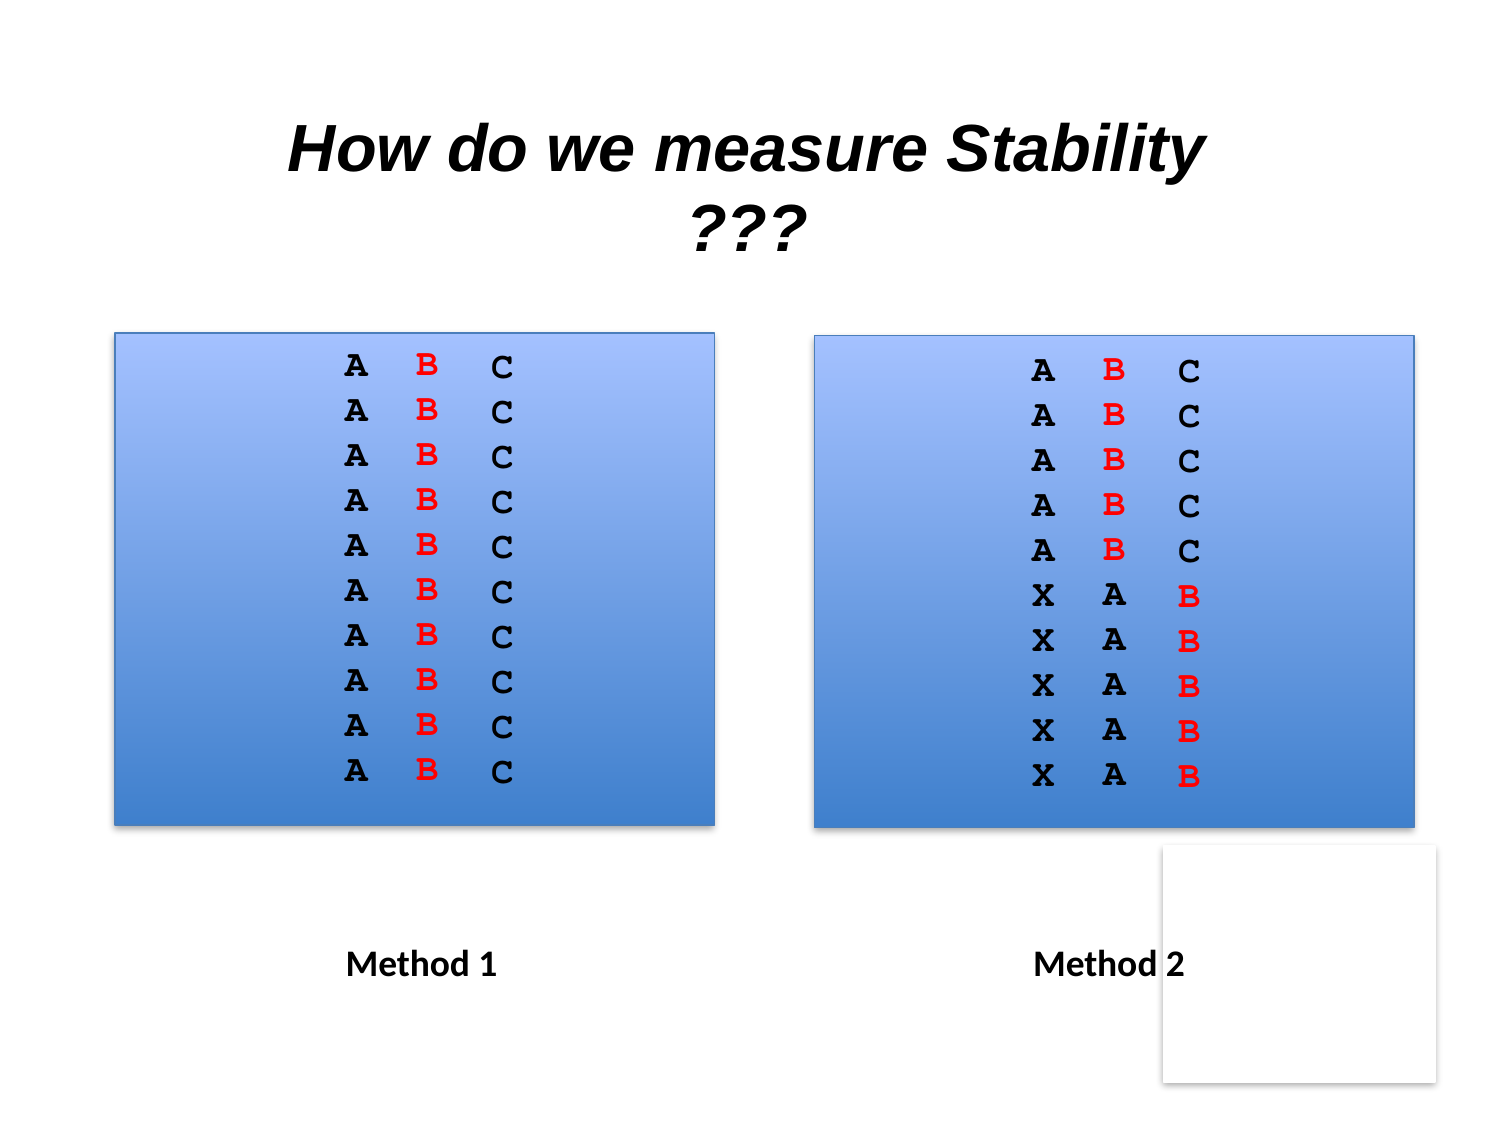

How do we measure Stability
???
B
B
B
B
B
B
B
B
B
B

A
A
A
A
A
A
A
A
A
A

C
C
C
C
C
C
C
C
C
C

B
B
B
B
B
A
A
A
A
A

A
A
A
A
A
X
X
X
X
X

C
C
C
C
C
B
B
B
B
B

Method 2
Method 1